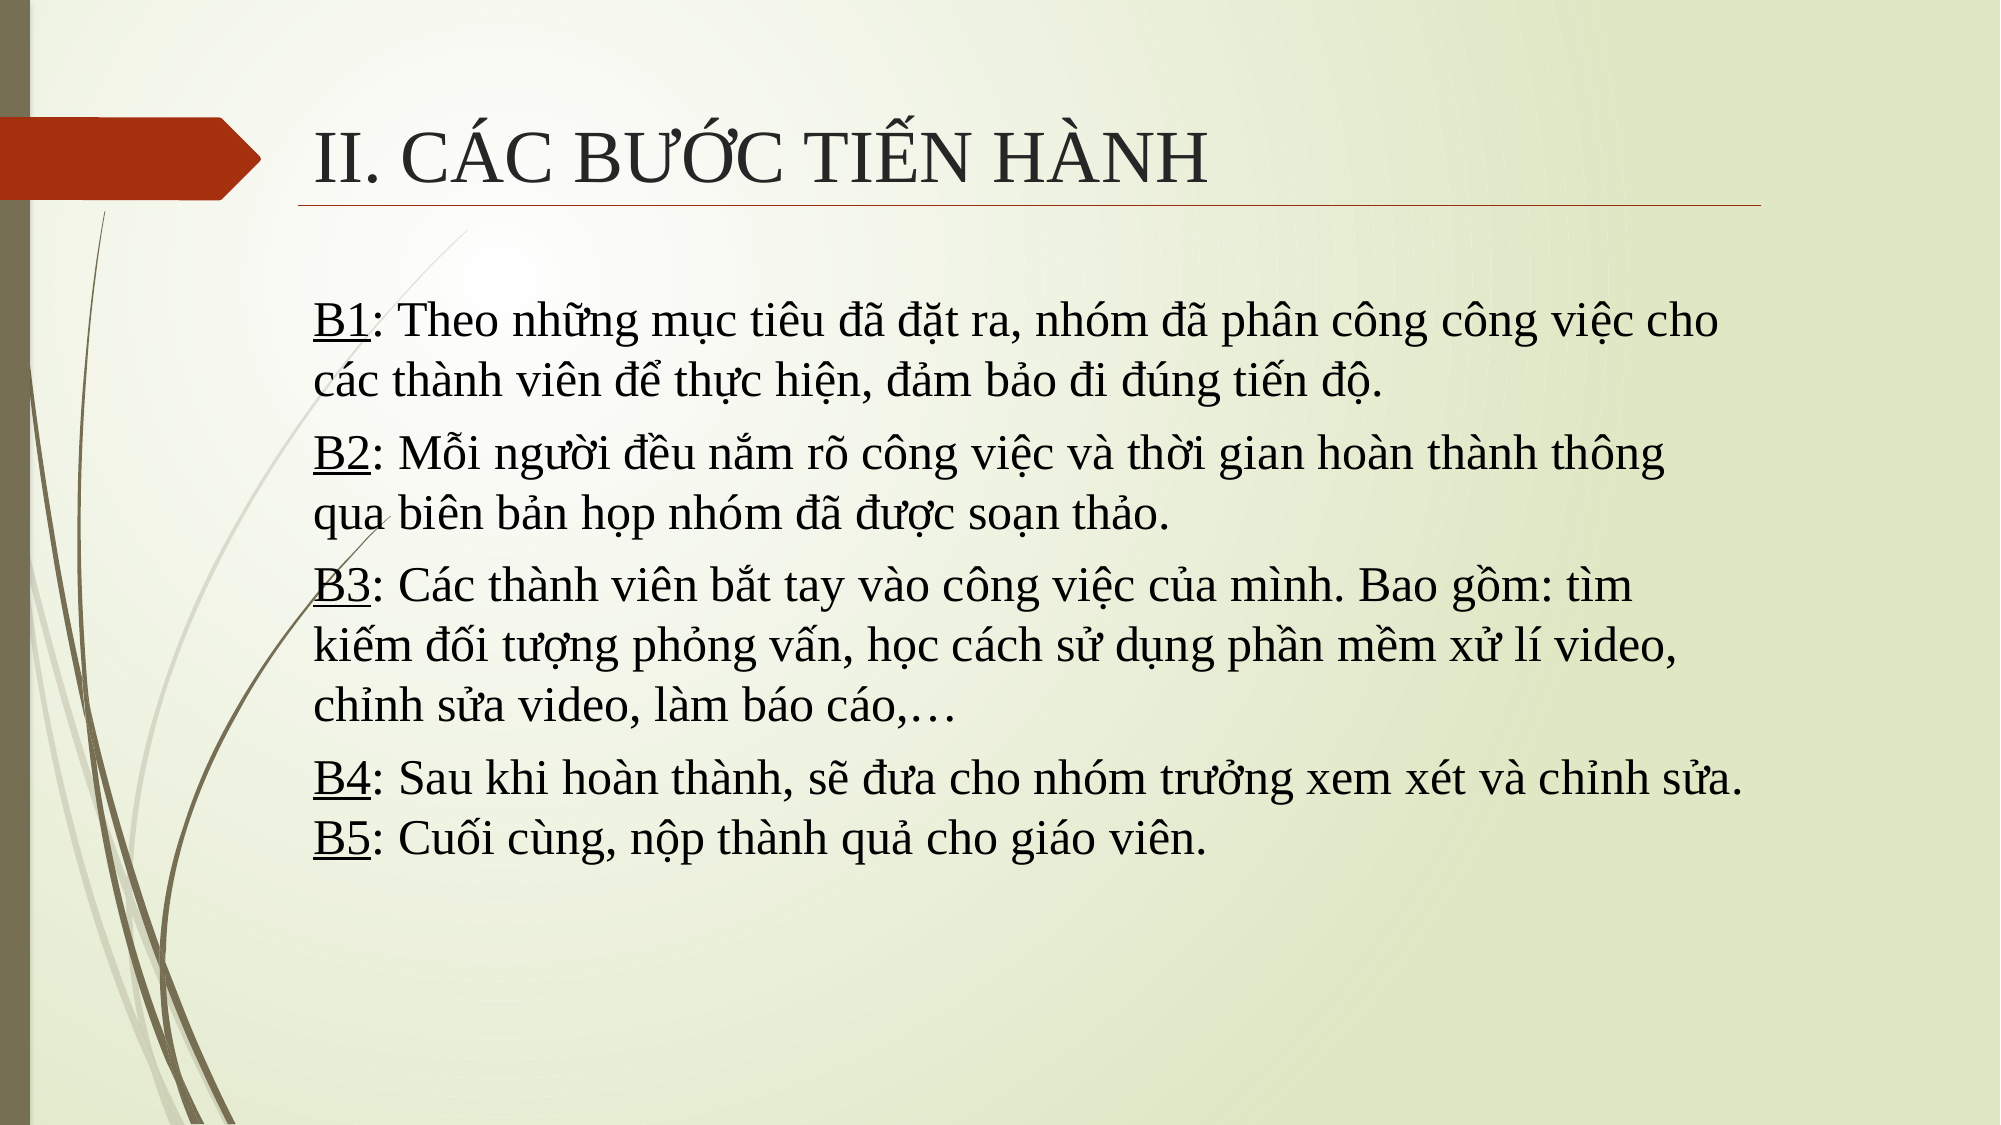

II. CÁC BƯỚC TIẾN HÀNH
B1: Theo những mục tiêu đã đặt ra, nhóm đã phân công công việc cho các thành viên để thực hiện, đảm bảo đi đúng tiến độ.
B2: Mỗi người đều nắm rõ công việc và thời gian hoàn thành thông qua biên bản họp nhóm đã được soạn thảo.
B3: Các thành viên bắt tay vào công việc của mình. Bao gồm: tìm kiếm đối tượng phỏng vấn, học cách sử dụng phần mềm xử lí video, chỉnh sửa video, làm báo cáo,…
B4: Sau khi hoàn thành, sẽ đưa cho nhóm trưởng xem xét và chỉnh sửa.
B5: Cuối cùng, nộp thành quả cho giáo viên.